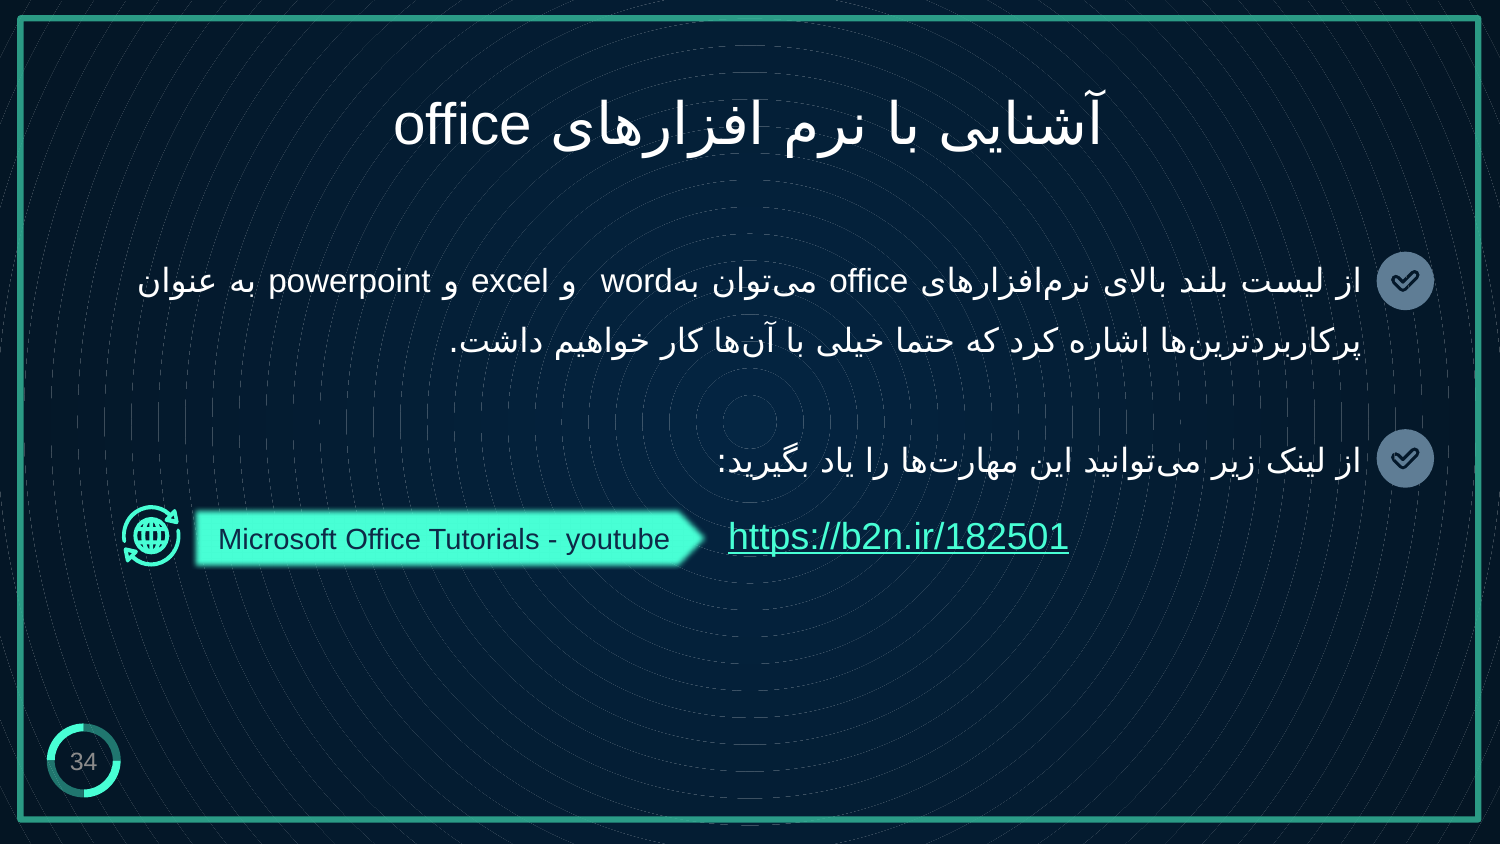

# آشنایی با نرم افزارهای office
از لیست بلند بالای نرم‌افزارهای office می‌توان بهword  و excel و powerpoint به عنوان پرکاربردترین‌ها اشاره کرد که حتما خیلی با آن‌ها کار خواهیم داشت.

از لینک زیر می‌توانید این مهارت‌ها را یاد بگیرید:

https://b2n.ir/182501

Microsoft Office Tutorials - youtube
34